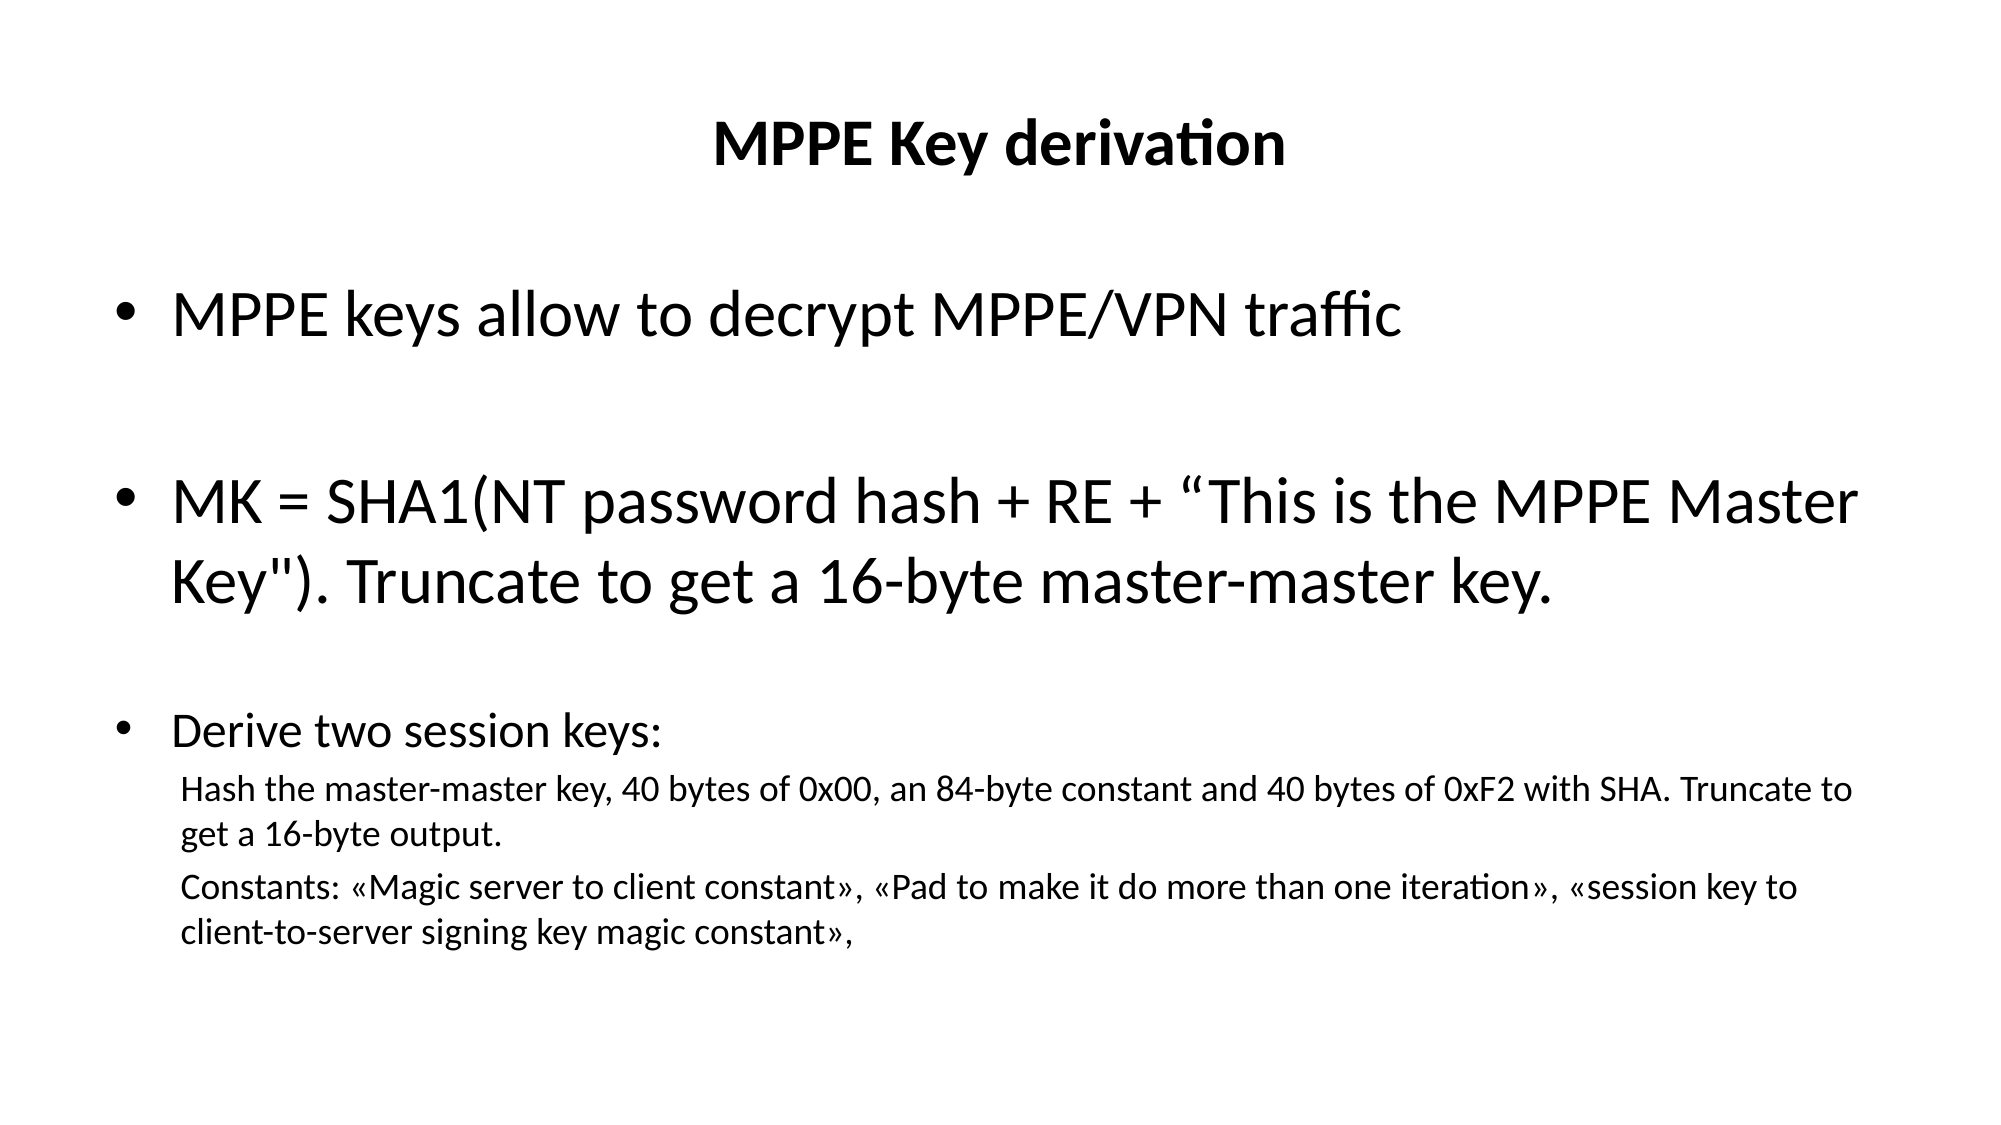

# MPPE Key derivation
MPPE keys allow to decrypt MPPE/VPN traffic

MK = SHA1(NT password hash + RE + “This is the MPPE Master Key"). Truncate to get a 16-byte master-master key.

Derive two session keys:
Hash the master-master key, 40 bytes of 0x00, an 84-byte constant and 40 bytes of 0xF2 with SHA. Truncate to get a 16-byte output.
Constants: «Magic server to client constant», «Pad to make it do more than one iteration», «session key to client-to-server signing key magic constant»,